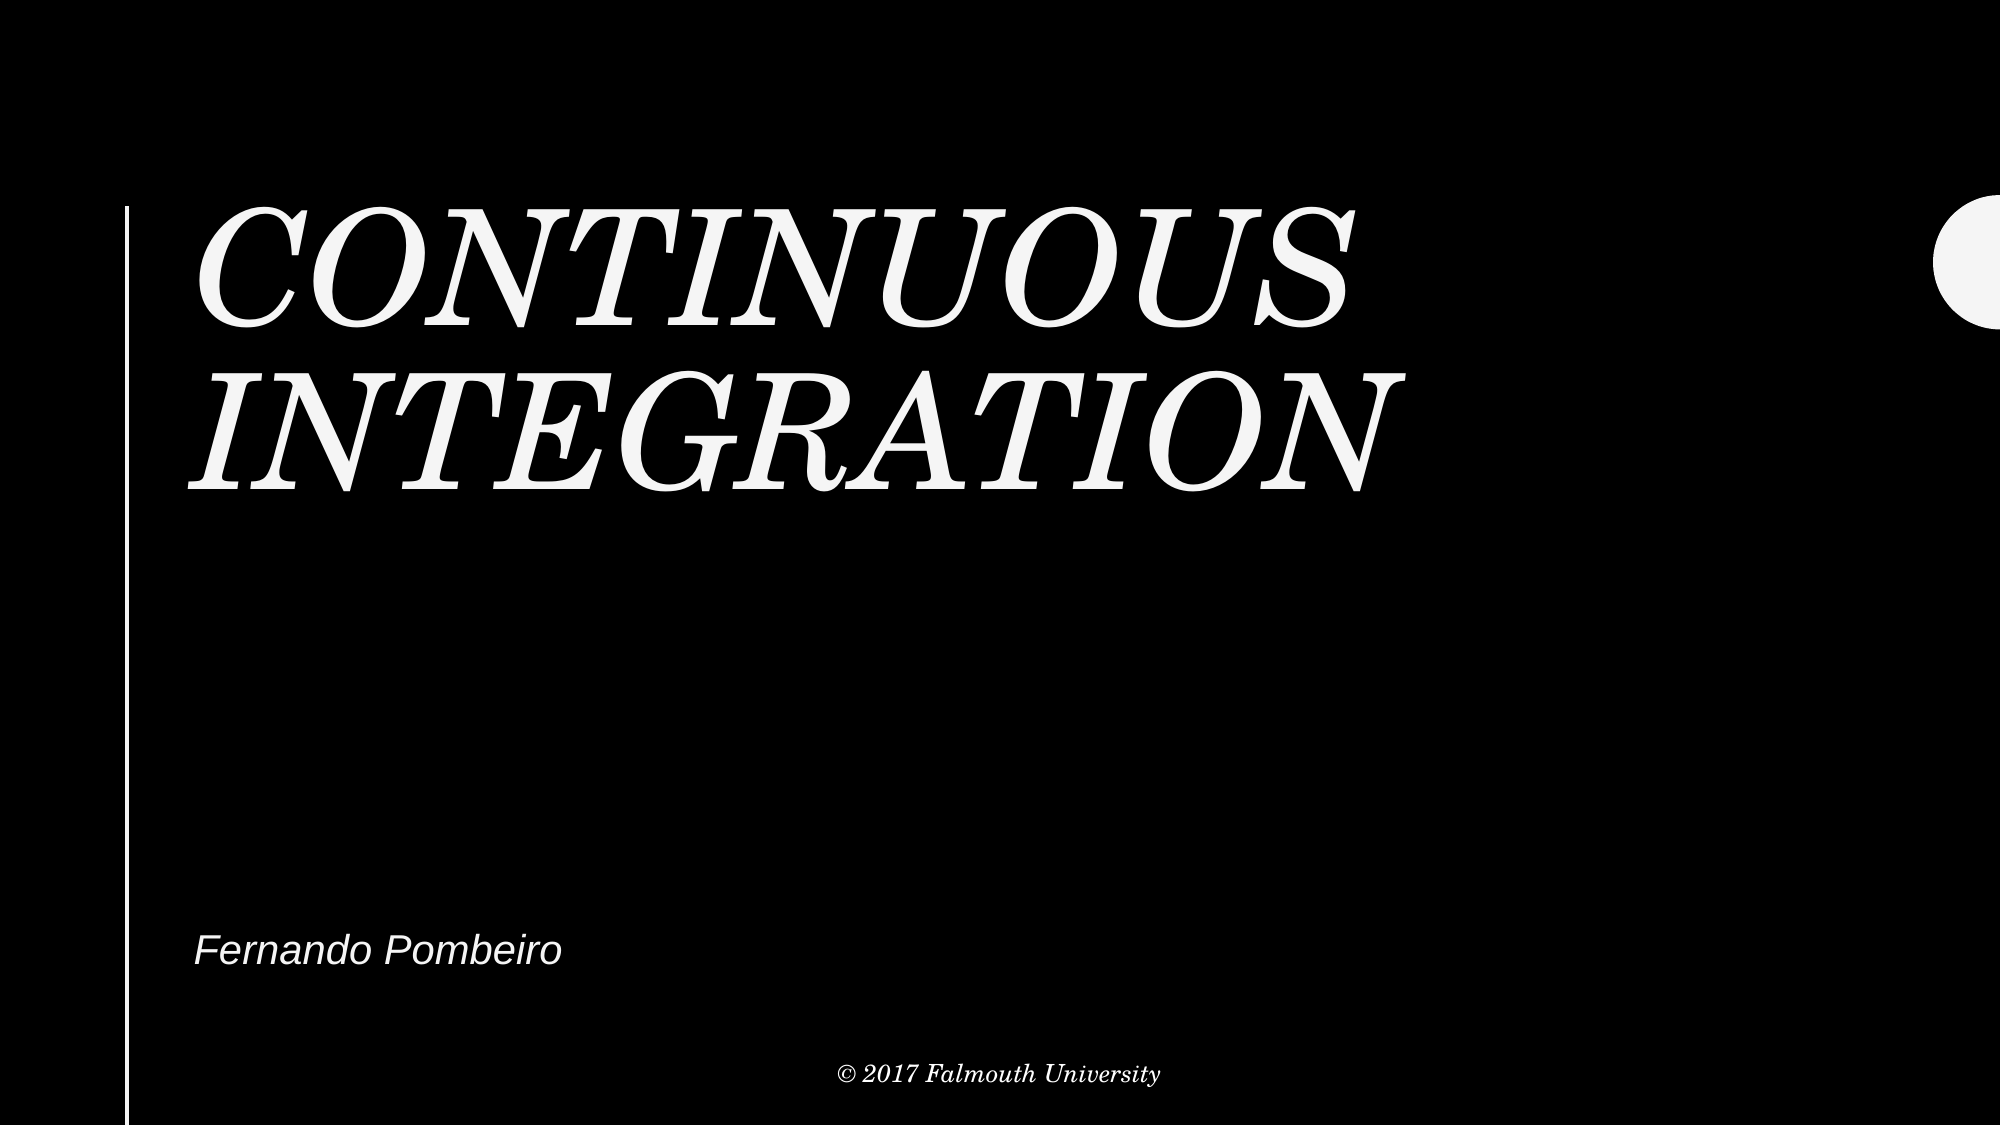

# ContinuoUs integration
Fernando Pombeiro
© 2017 Falmouth University